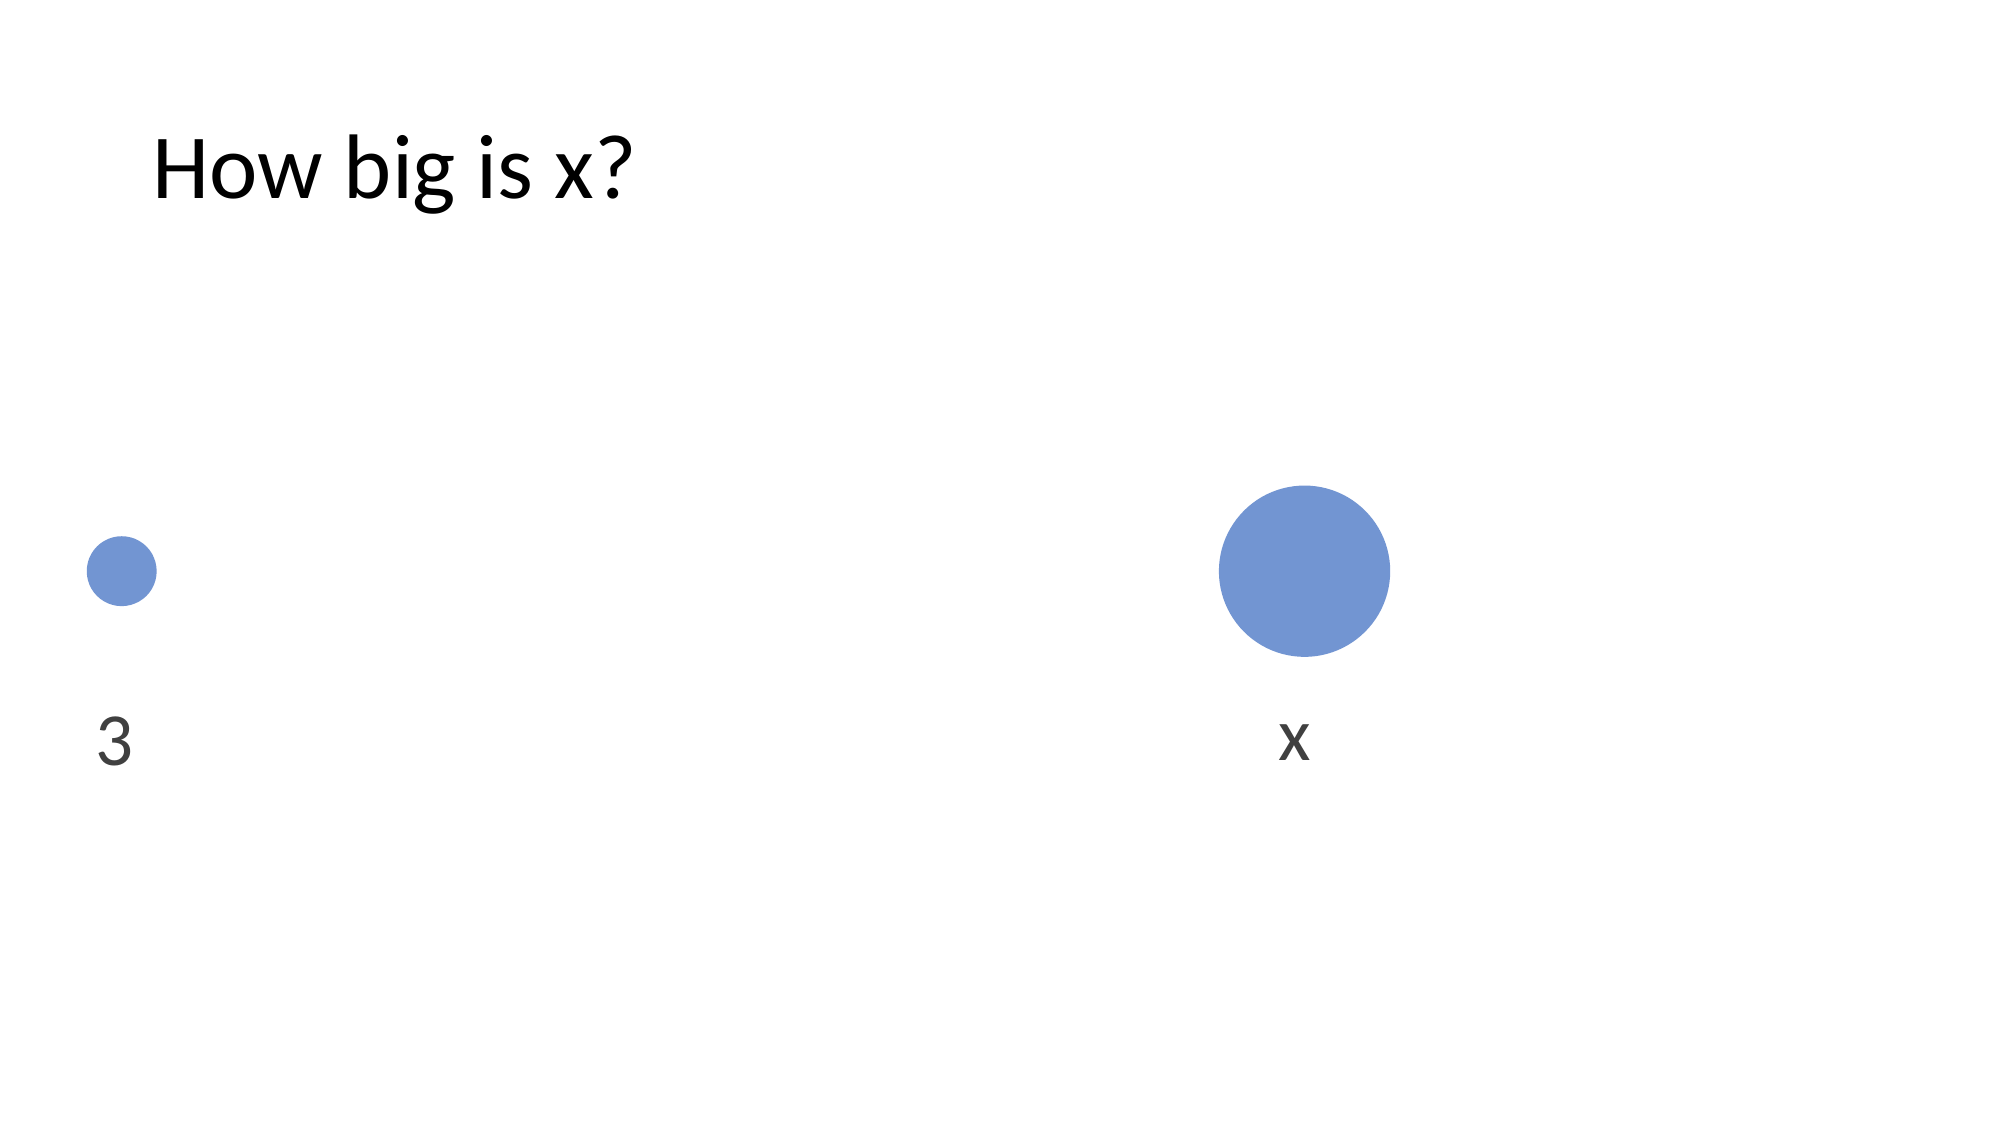

# How big is x?

### Chart

| Category | Y-Values |
|---|---|